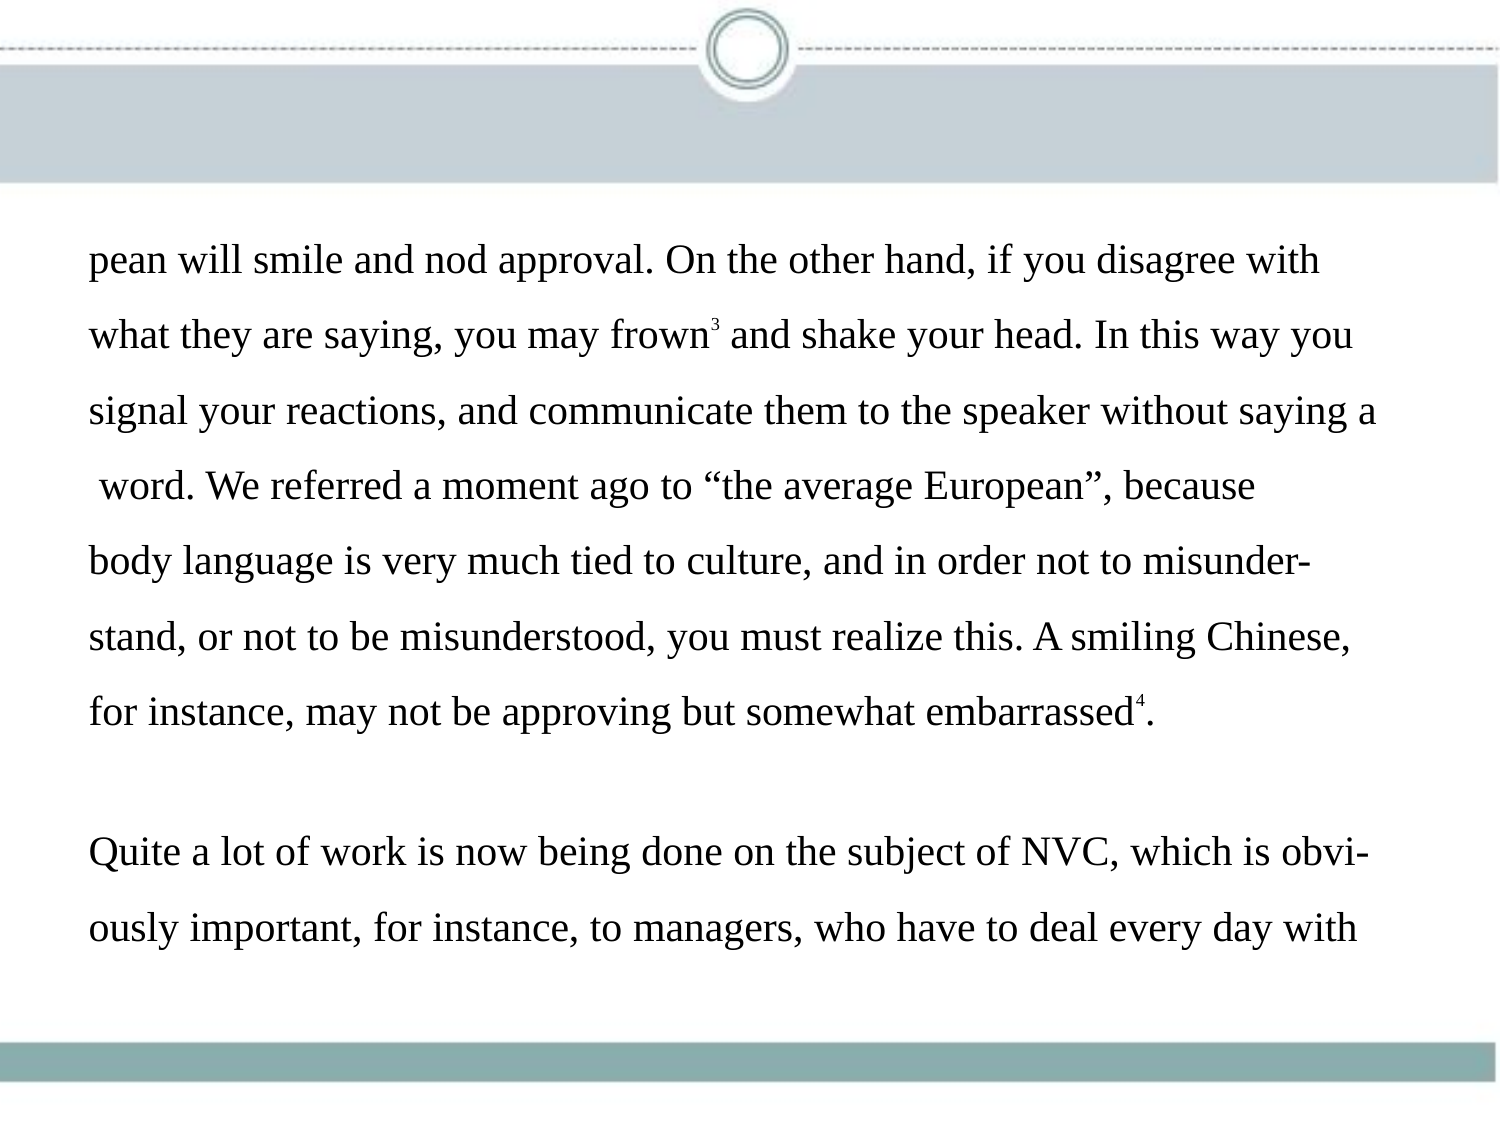

pean will smile and nod approval. On the other hand, if you disagree with
what they are saying, you may frown3 and shake your head. In this way you
signal your reactions, and communicate them to the speaker without saying a
 word. We referred a moment ago to “the average European”, because
body language is very much tied to culture, and in order not to misunder-
stand, or not to be misunderstood, you must realize this. A smiling Chinese,
for instance, may not be approving but somewhat embarrassed4.
Quite a lot of work is now being done on the subject of NVC, which is obvi-
ously important, for instance, to managers, who have to deal every day with